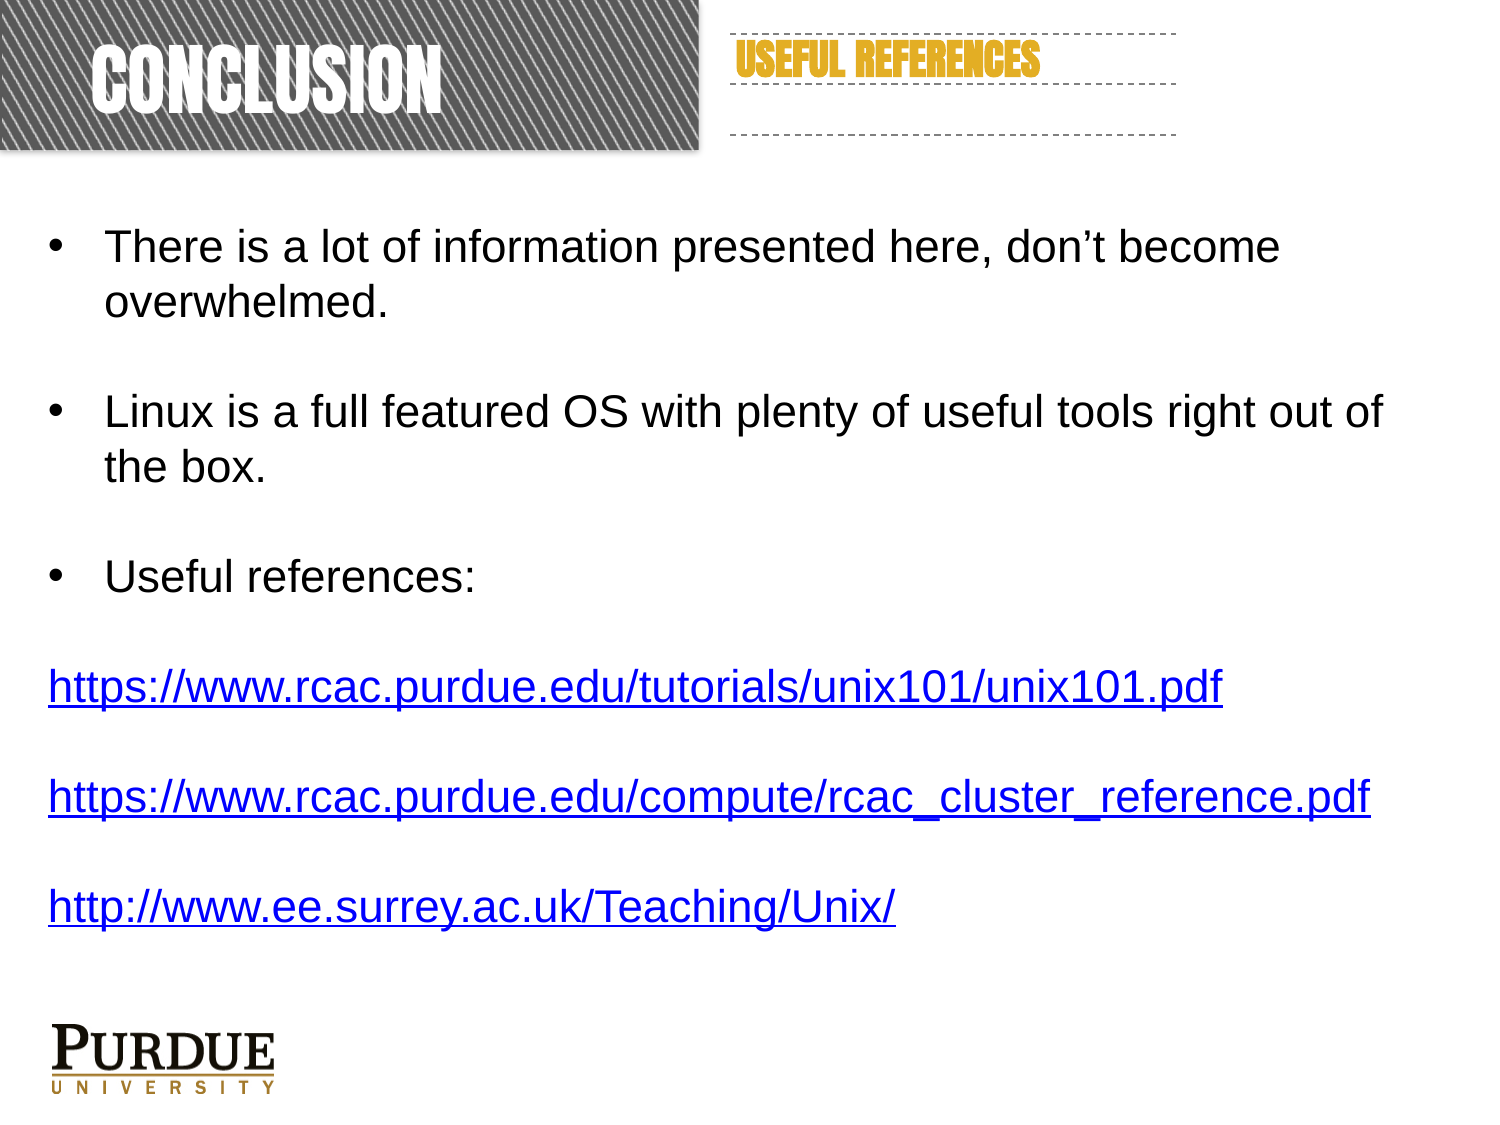

# conclusion
Useful references
There is a lot of information presented here, don’t become overwhelmed.

Linux is a full featured OS with plenty of useful tools right out of the box.

Useful references:

https://www.rcac.purdue.edu/tutorials/unix101/unix101.pdf

https://www.rcac.purdue.edu/compute/rcac_cluster_reference.pdf

http://www.ee.surrey.ac.uk/Teaching/Unix/